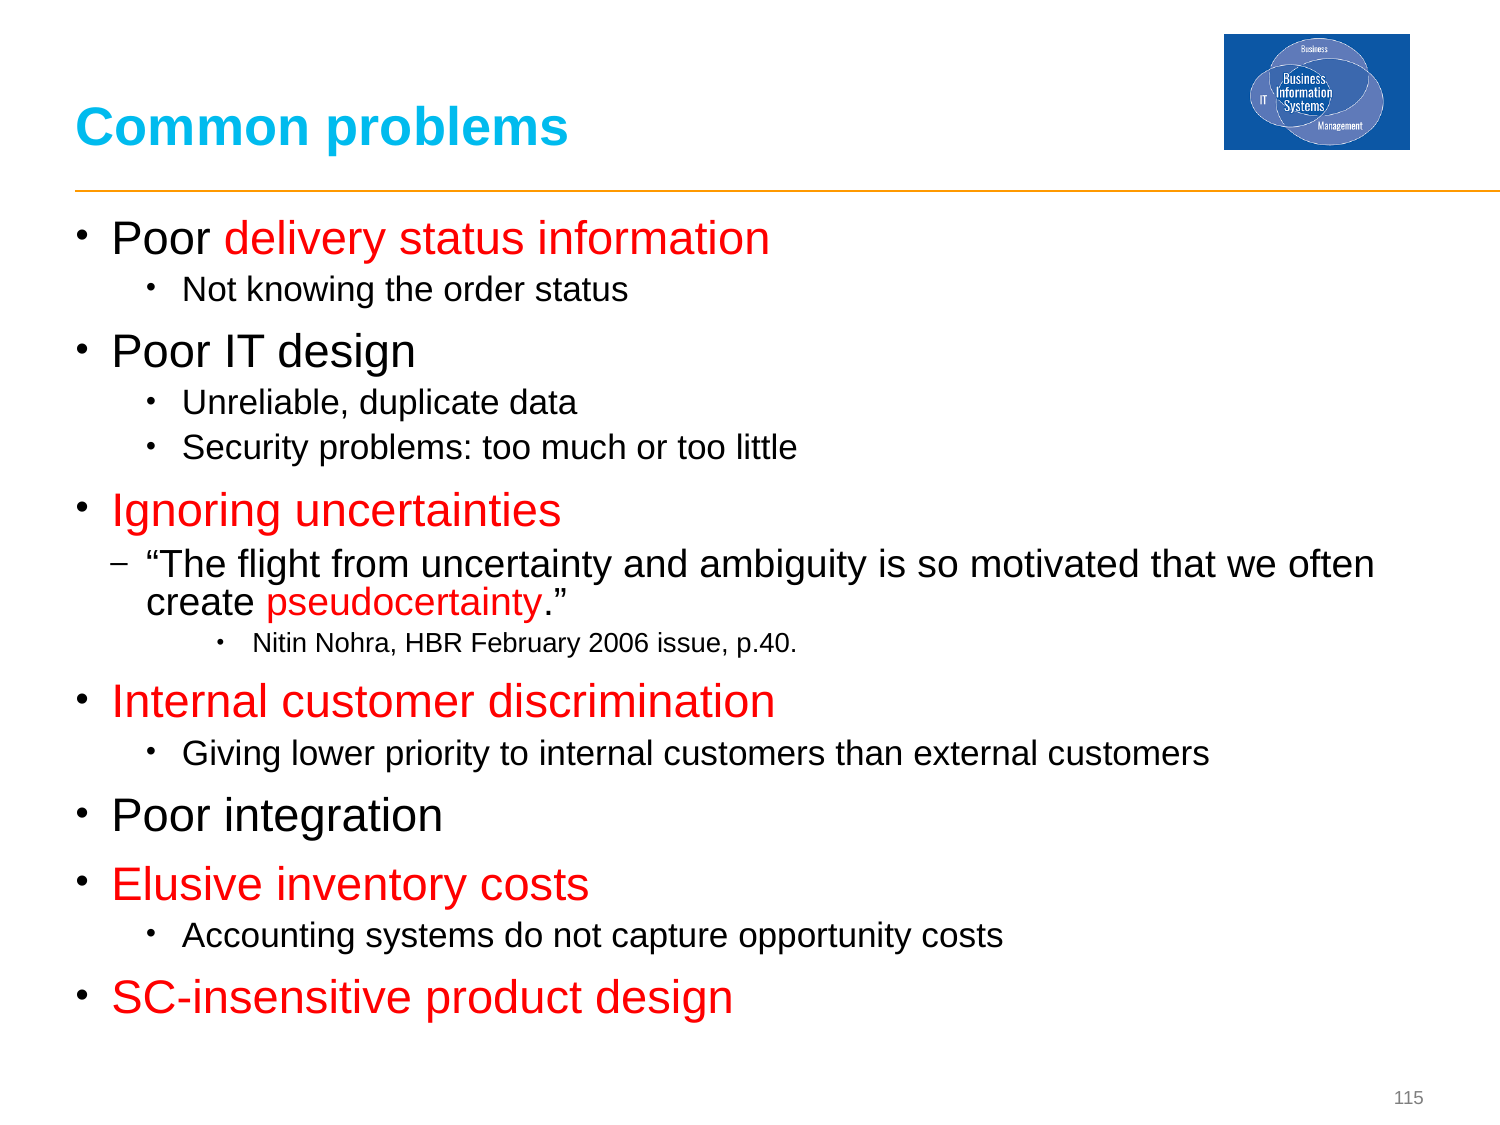

# Common problems
Poor delivery status information
Not knowing the order status
Poor IT design
Unreliable, duplicate data
Security problems: too much or too little
Ignoring uncertainties
“The flight from uncertainty and ambiguity is so motivated that we often create pseudocertainty.”
Nitin Nohra, HBR February 2006 issue, p.40.
Internal customer discrimination
Giving lower priority to internal customers than external customers
Poor integration
Elusive inventory costs
Accounting systems do not capture opportunity costs
SC-insensitive product design